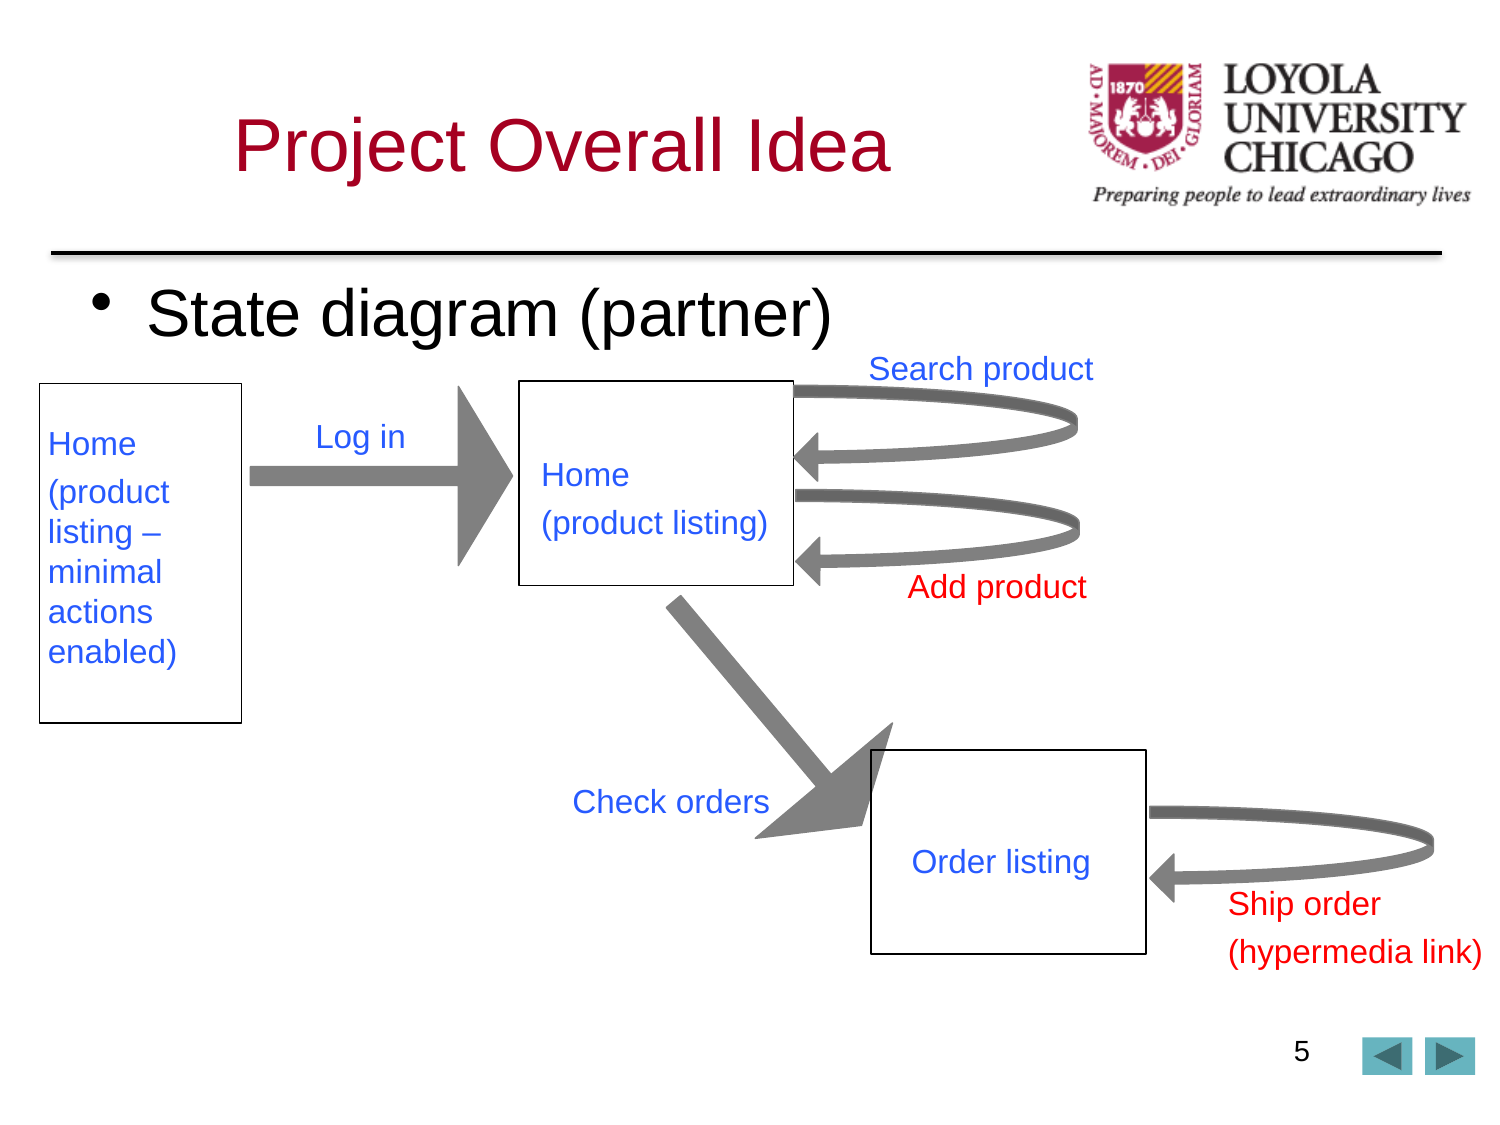

# Project Overall Idea
State diagram (partner)

Search product

Log in
Home
(product listing – minimal actions enabled)
Home
(product listing)

Add product

Check orders

Order listing
Ship order
(hypermedia link)
5